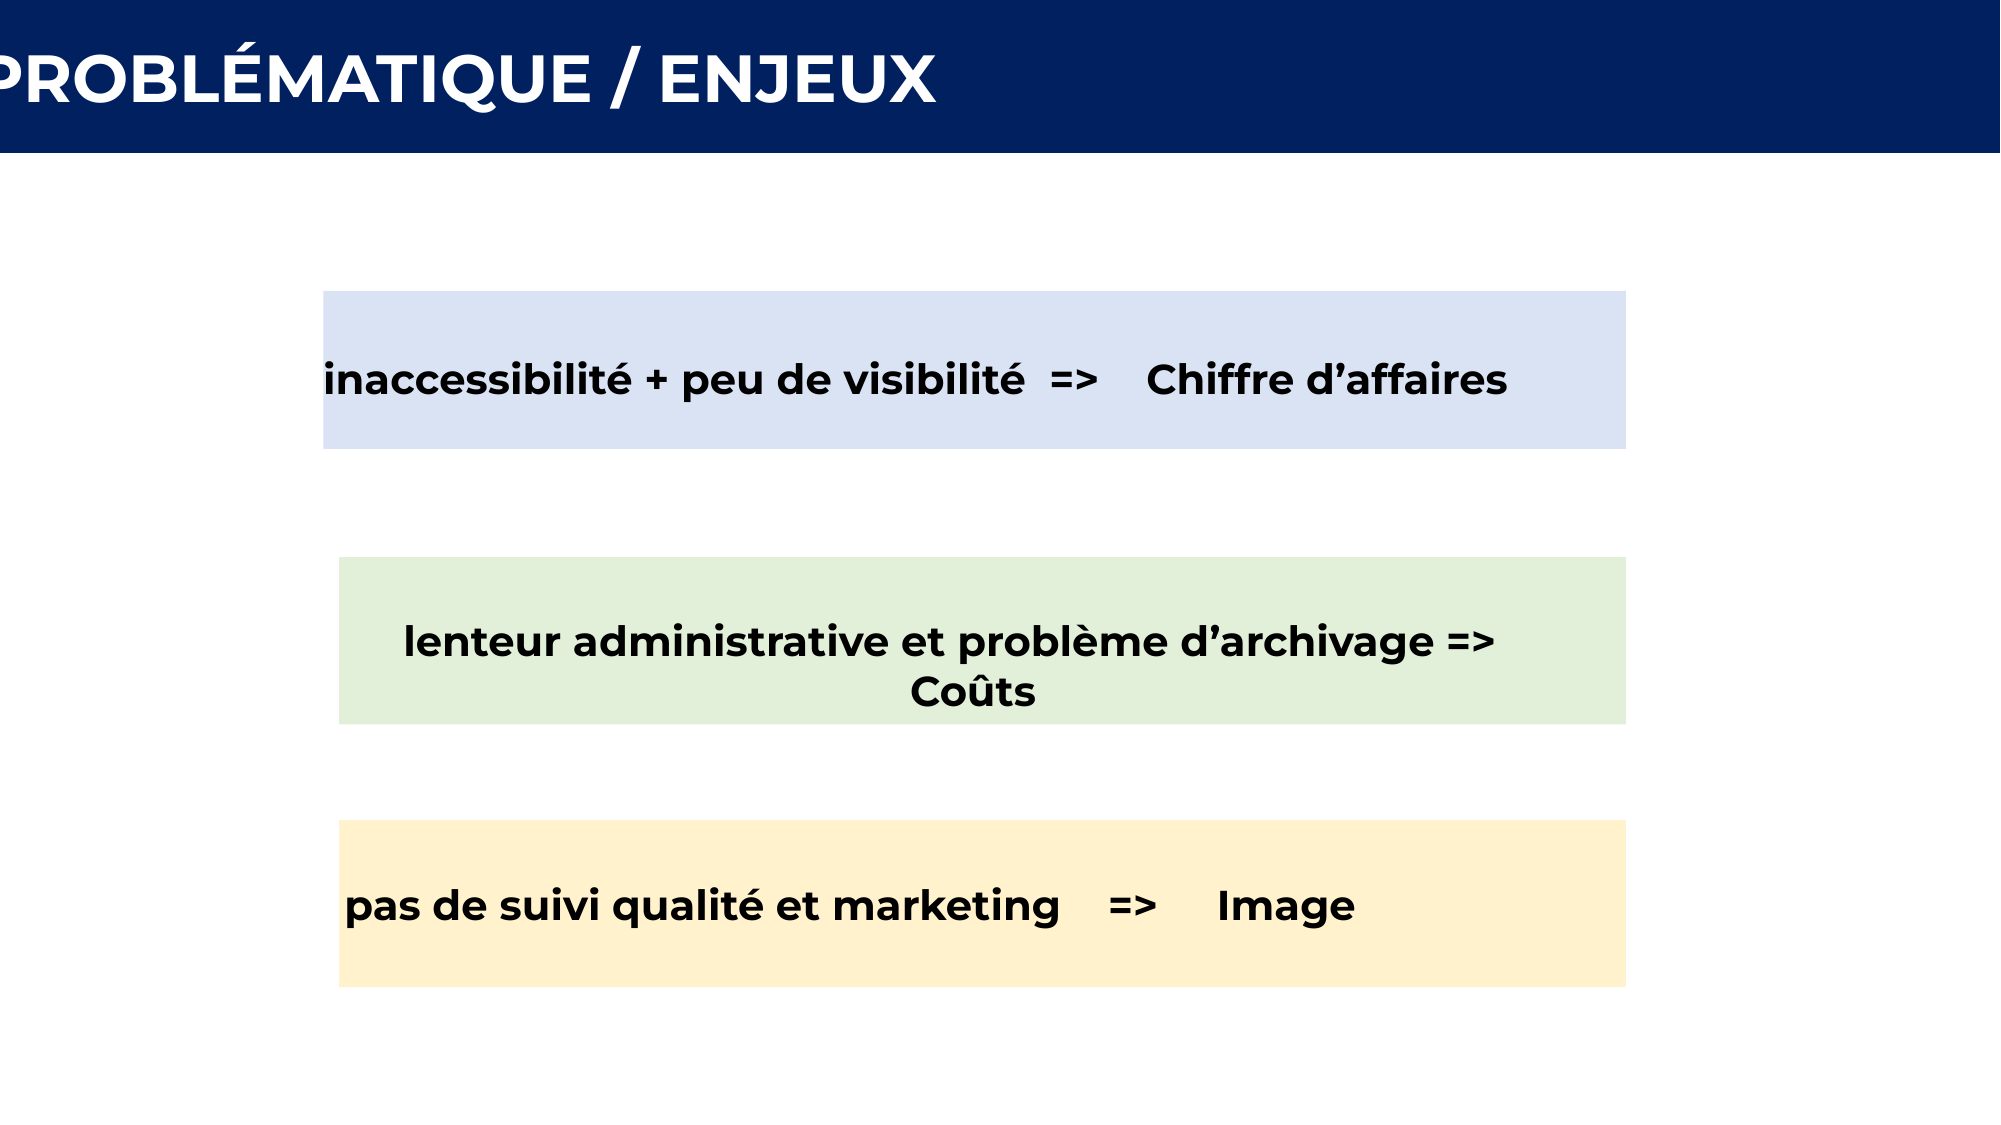

Problématique / Enjeux

inaccessibilité + peu de visibilité  =>    Chiffre d’affaires

lenteur administrative et problème d’archivage =>     Coûts

pas de suivi qualité et marketing    =>     Image